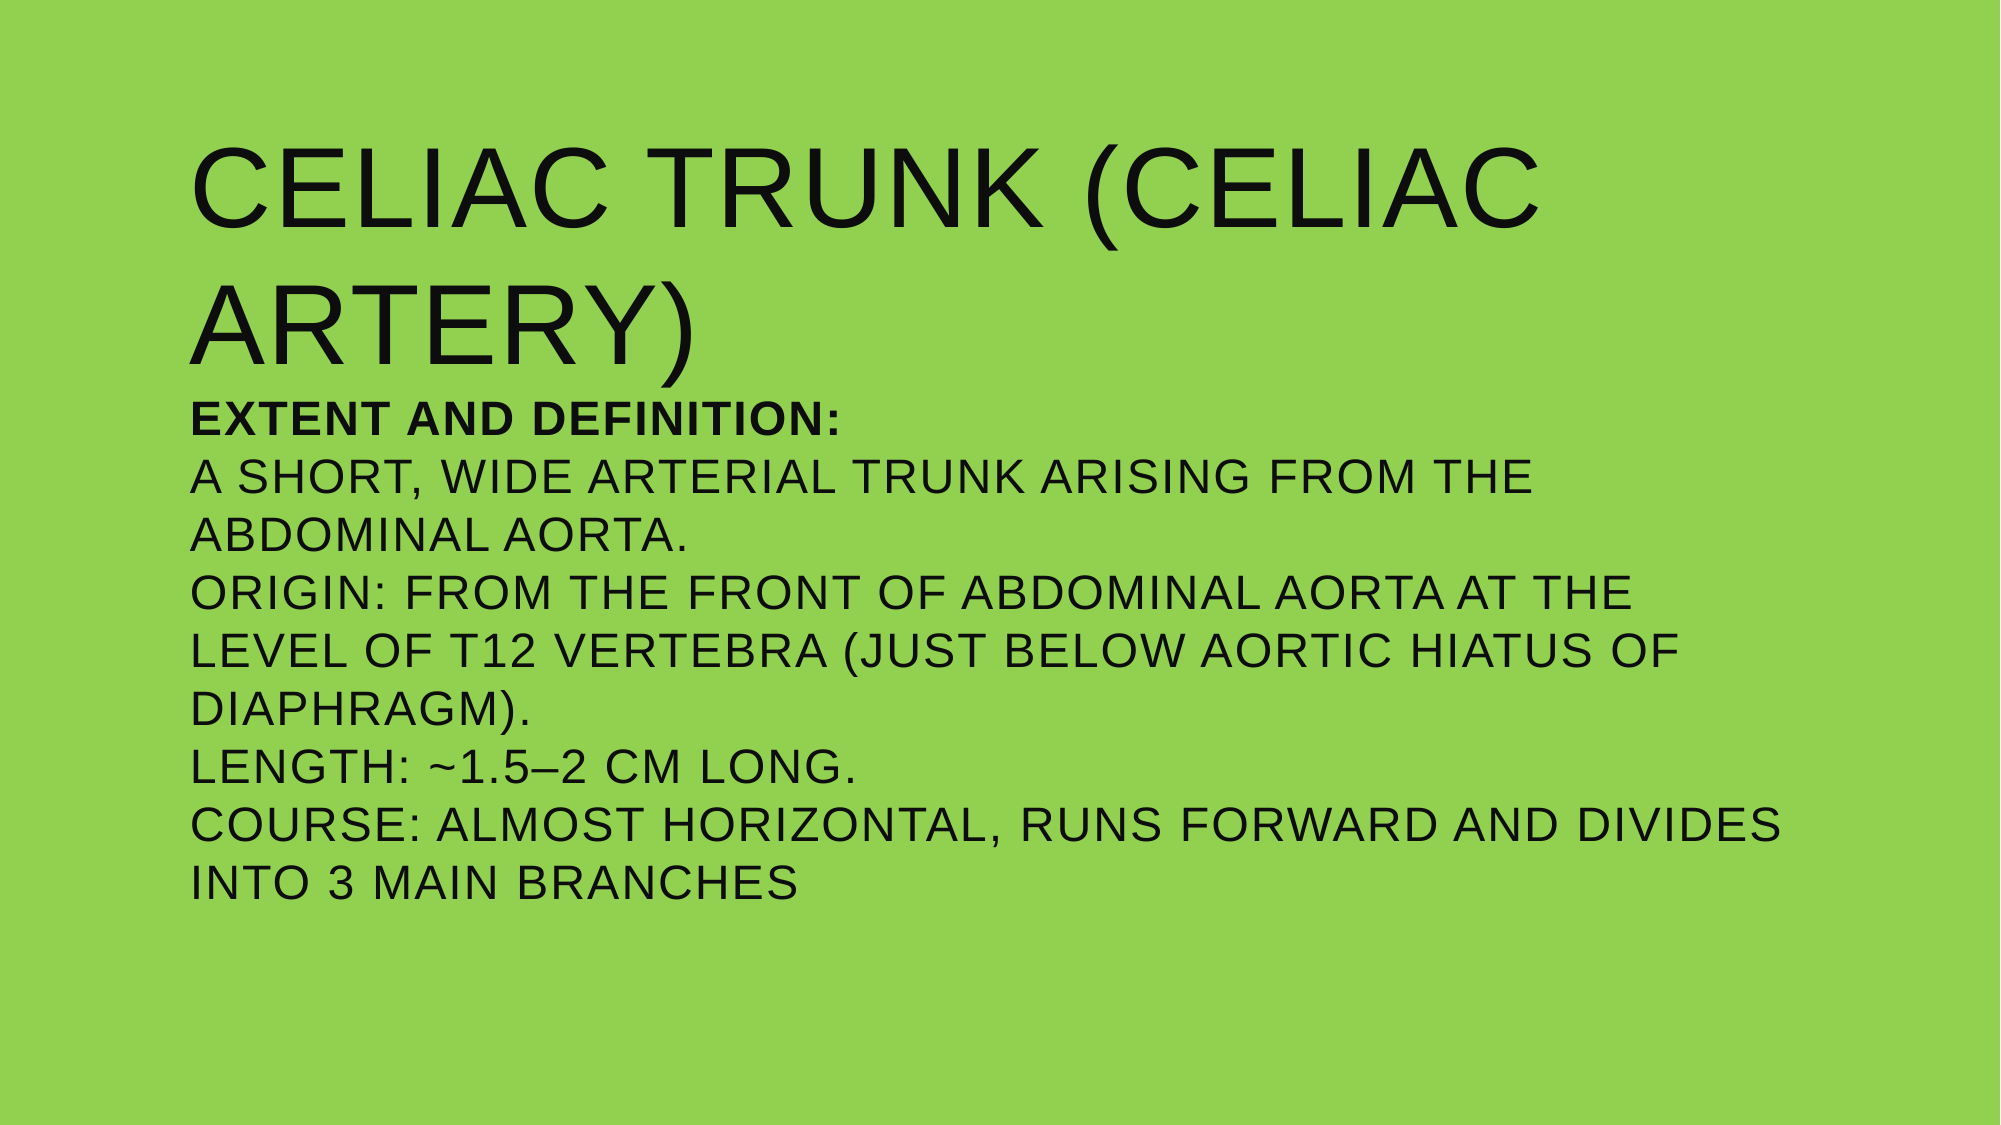

# Celiac Trunk (Celiac Artery) extent and definition: A short, wide arterial trunk arising from the abdominal aorta. Origin: From the front of abdominal aorta at the level of T12 vertebra (just below aortic hiatus of diaphragm). Length: ~1.5–2 cm long. Course: Almost horizontal, runs forward and divides into 3 main branches